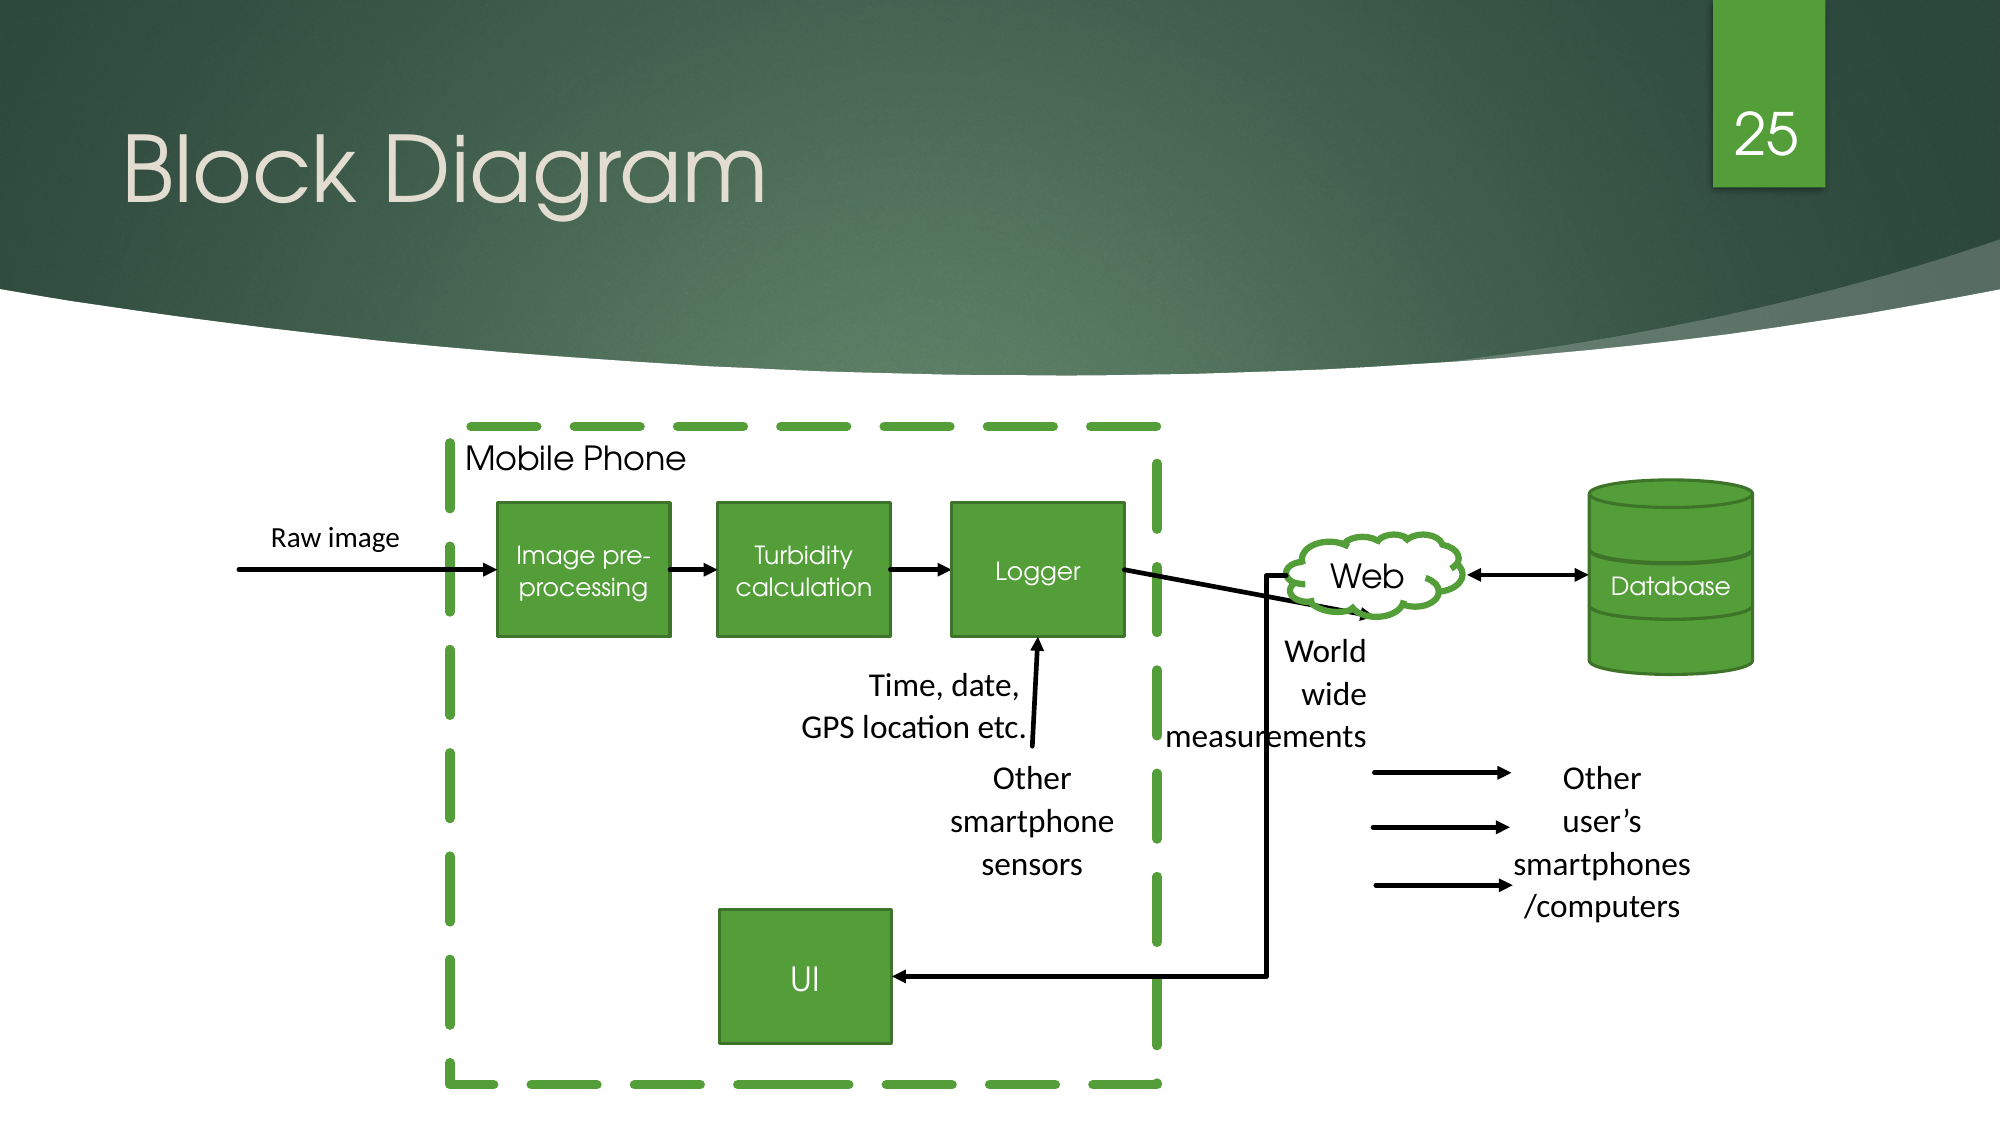

25
# Block Diagram

Mobile Phone

Database

Image pre-processing
Turbidity calculation
Logger
Raw image
Web
World
wide
measurements
Time, date,
GPS location etc.
Other smartphone sensors
Other
user’s smartphones/computers
UI